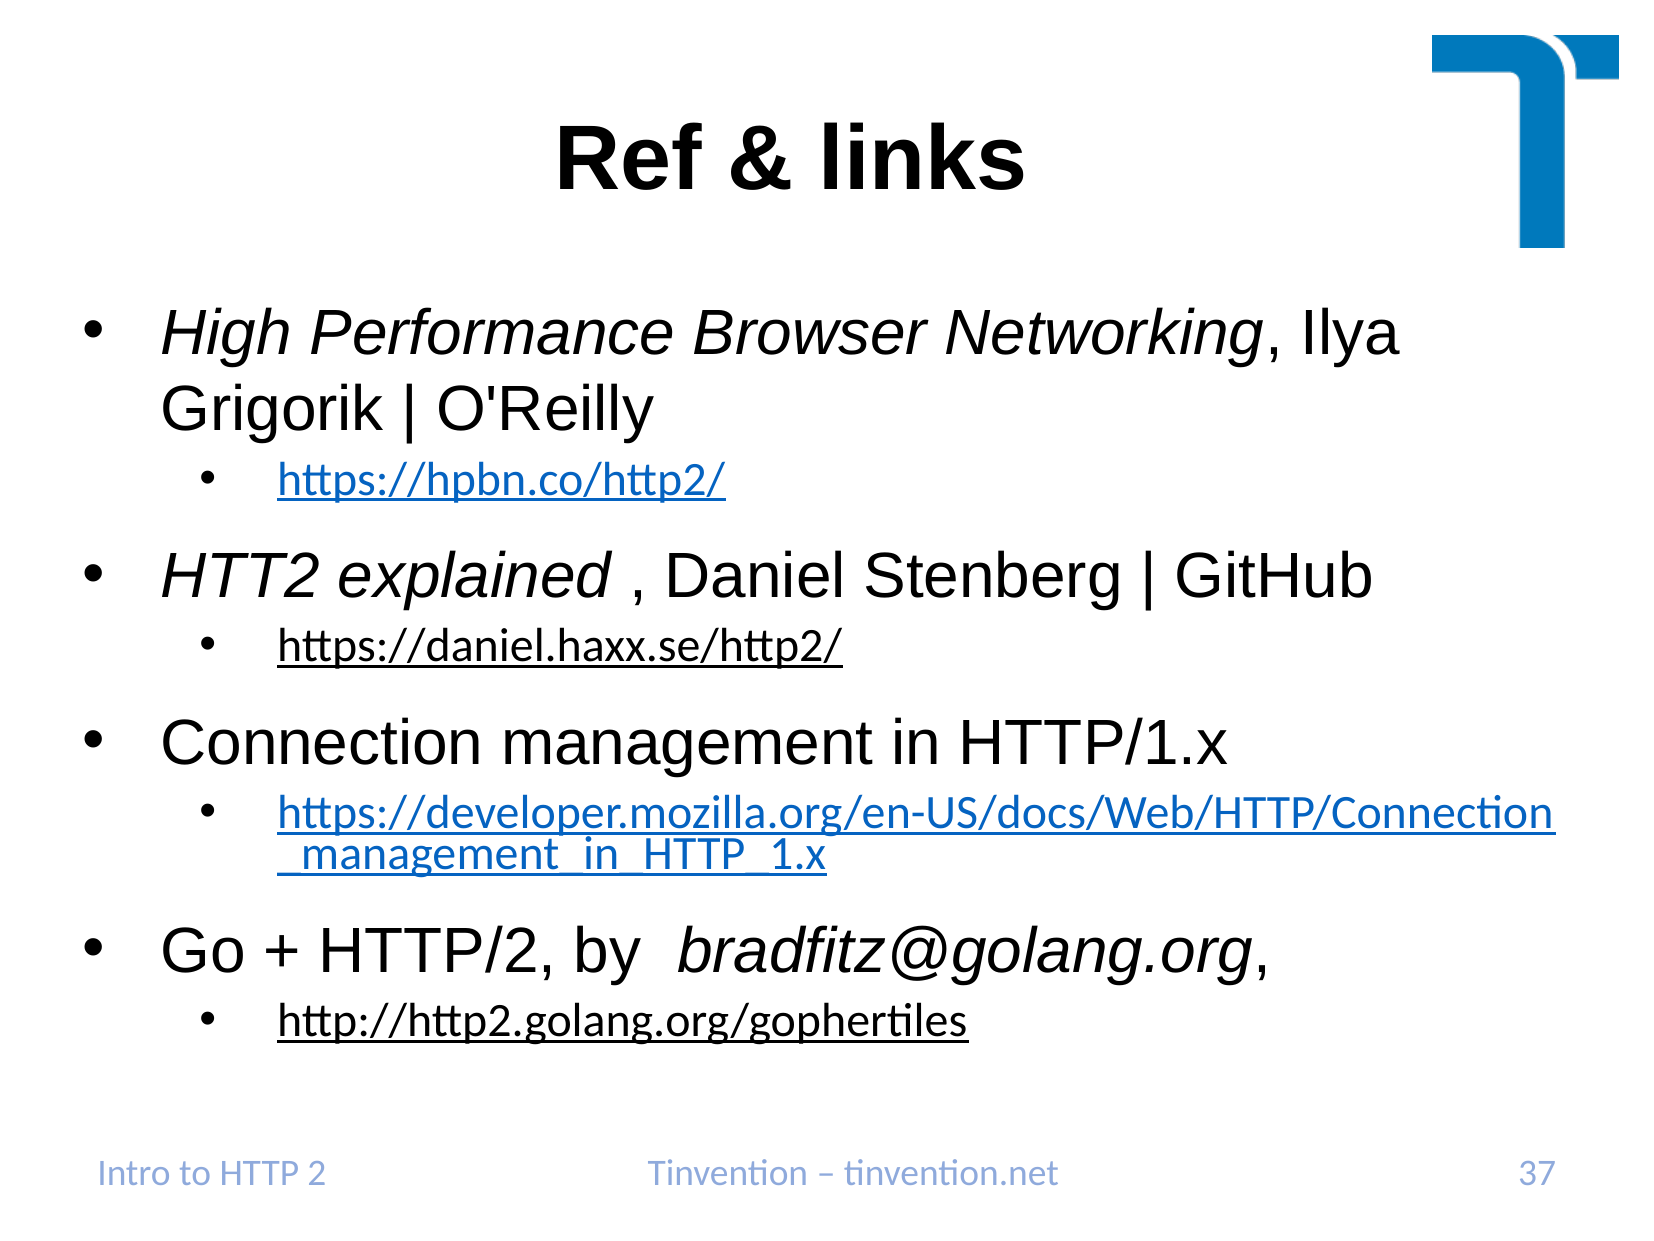

# Ref & links
High Performance Browser Networking, Ilya Grigorik | O'Reilly
https://hpbn.co/http2/
HTT2 explained , Daniel Stenberg | GitHub
https://daniel.haxx.se/http2/
Connection management in HTTP/1.x
https://developer.mozilla.org/en-US/docs/Web/HTTP/Connection_management_in_HTTP_1.x
Go + HTTP/2, by  bradfitz@golang.org,
http://http2.golang.org/gophertiles